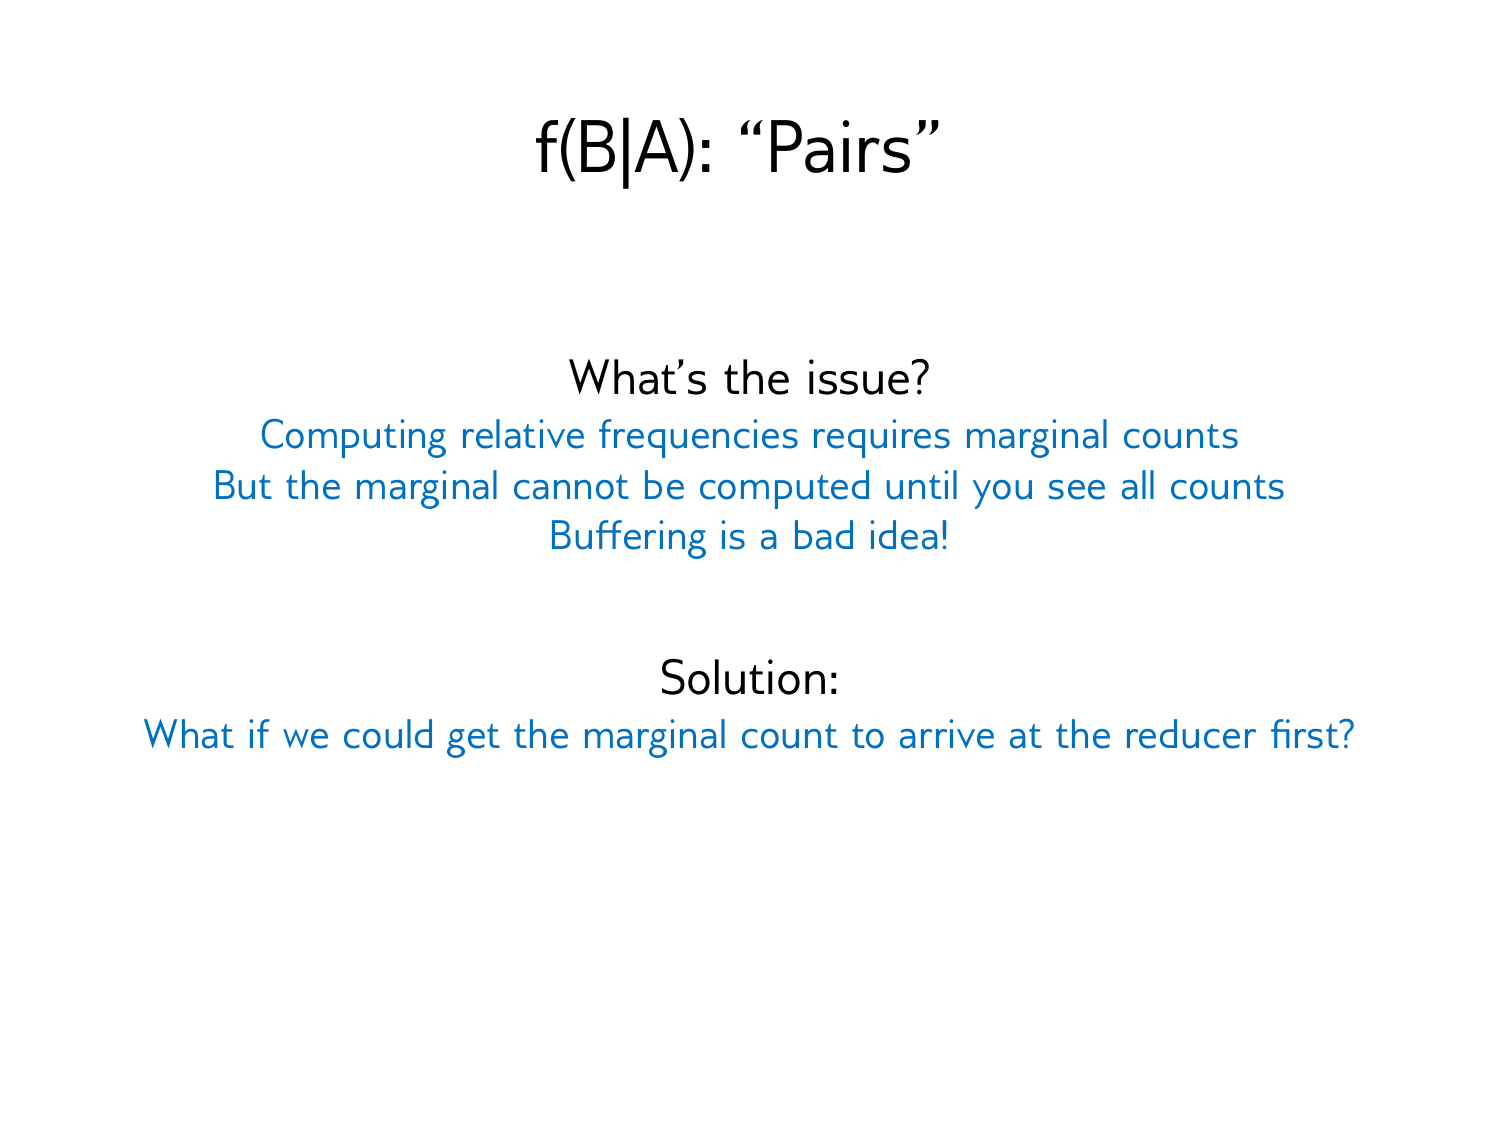

f(B|A): “Pairs”
What’s the issue?
Computing relative frequencies requires marginal counts
But the marginal cannot be computed until you see all counts
Buffering is a bad idea!
Solution:
What if we could get the marginal count to arrive at the reducer first?